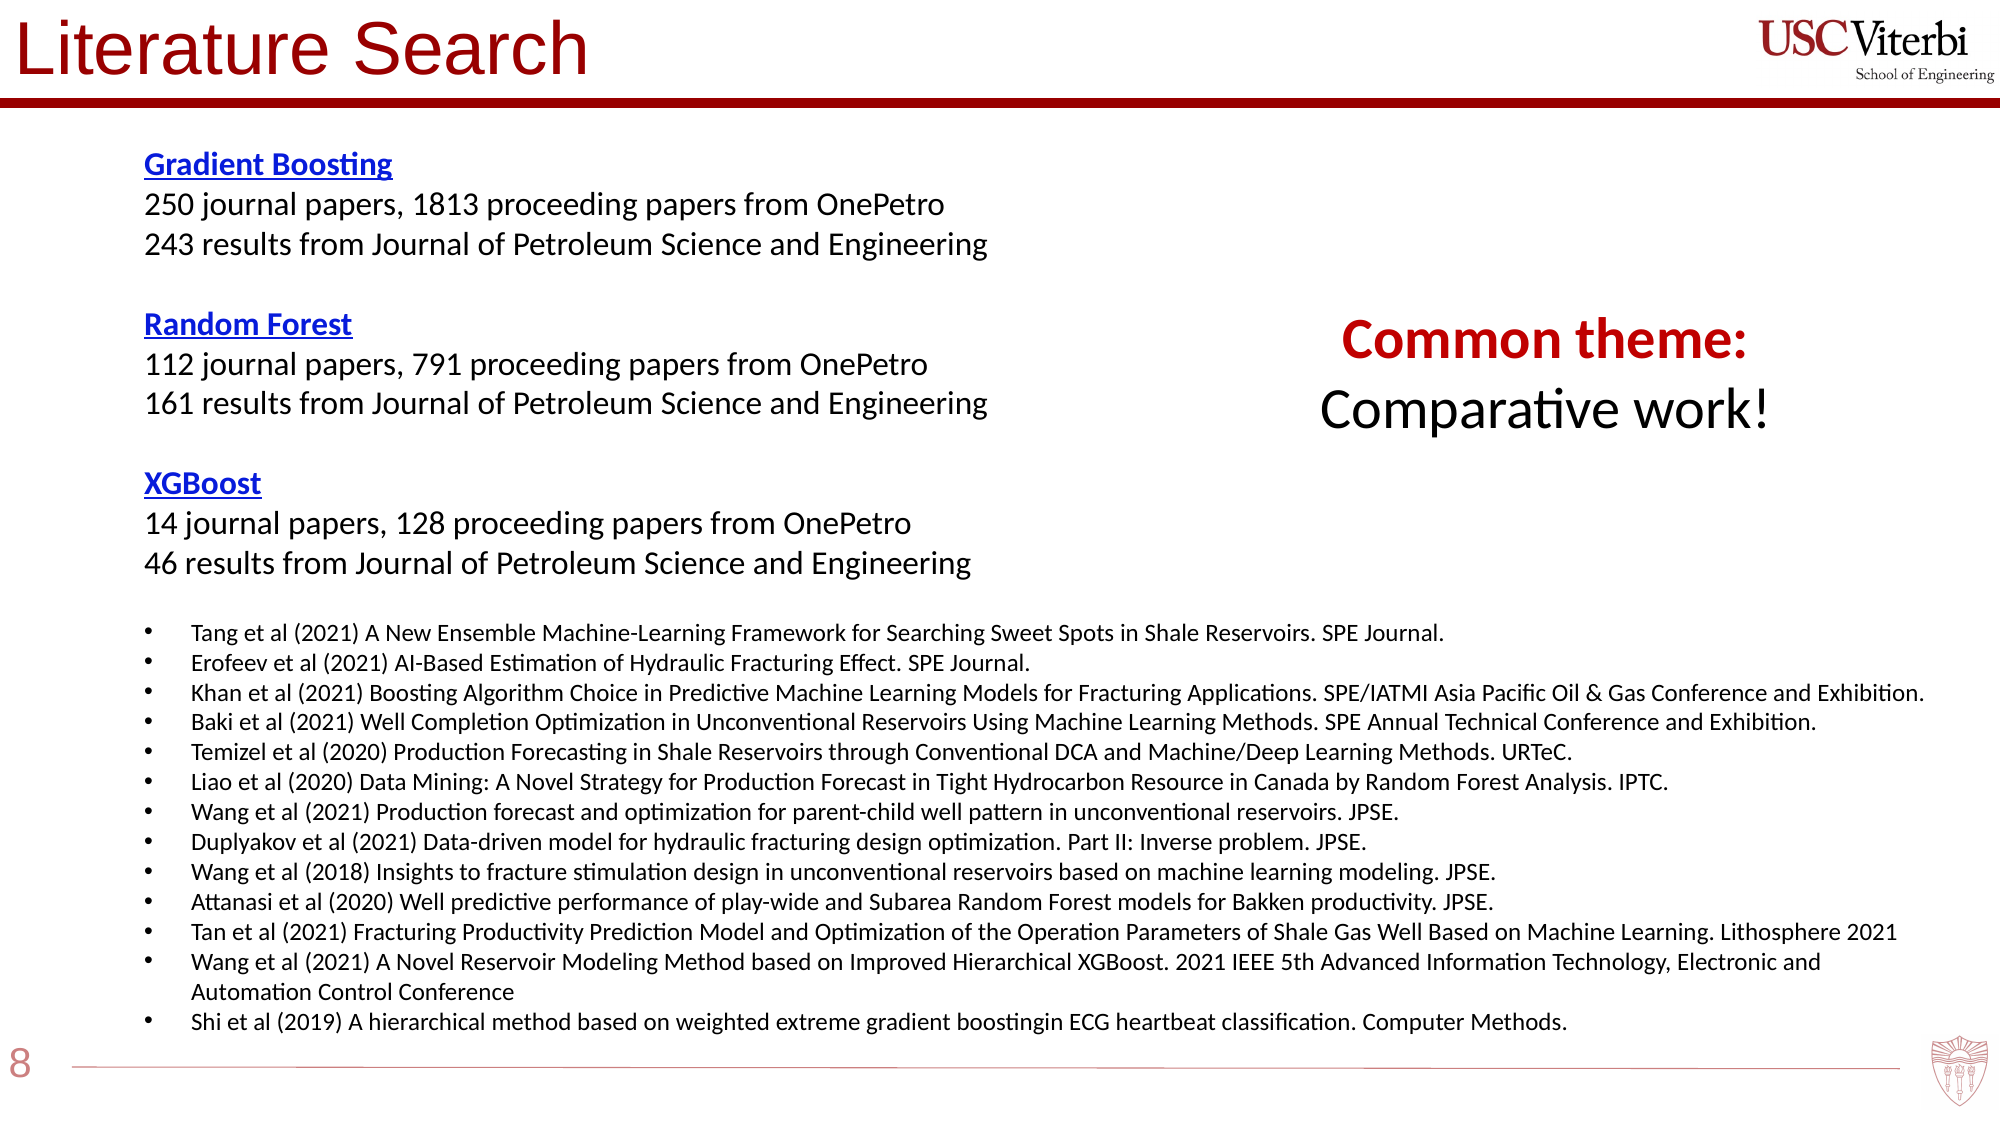

Literature Search
Gradient Boosting
250 journal papers, 1813 proceeding papers from OnePetro
243 results from Journal of Petroleum Science and Engineering

Random Forest
112 journal papers, 791 proceeding papers from OnePetro
161 results from Journal of Petroleum Science and Engineering

XGBoost
14 journal papers, 128 proceeding papers from OnePetro
46 results from Journal of Petroleum Science and Engineering

Tang et al (2021) A New Ensemble Machine-Learning Framework for Searching Sweet Spots in Shale Reservoirs. SPE Journal.
Erofeev et al (2021) AI-Based Estimation of Hydraulic Fracturing Effect. SPE Journal.
Khan et al (2021) Boosting Algorithm Choice in Predictive Machine Learning Models for Fracturing Applications. SPE/IATMI Asia Pacific Oil & Gas Conference and Exhibition.
Baki et al (2021) Well Completion Optimization in Unconventional Reservoirs Using Machine Learning Methods. SPE Annual Technical Conference and Exhibition.
Temizel et al (2020) Production Forecasting in Shale Reservoirs through Conventional DCA and Machine/Deep Learning Methods. URTeC.
Liao et al (2020) Data Mining: A Novel Strategy for Production Forecast in Tight Hydrocarbon Resource in Canada by Random Forest Analysis. IPTC.
Wang et al (2021) Production forecast and optimization for parent-child well pattern in unconventional reservoirs. JPSE.
Duplyakov et al (2021) Data-driven model for hydraulic fracturing design optimization. Part II: Inverse problem. JPSE.
Wang et al (2018) Insights to fracture stimulation design in unconventional reservoirs based on machine learning modeling. JPSE.
Attanasi et al (2020) Well predictive performance of play-wide and Subarea Random Forest models for Bakken productivity. JPSE.
Tan et al (2021) Fracturing Productivity Prediction Model and Optimization of the Operation Parameters of Shale Gas Well Based on Machine Learning. Lithosphere 2021
Wang et al (2021) A Novel Reservoir Modeling Method based on Improved Hierarchical XGBoost. 2021 IEEE 5th Advanced Information Technology, Electronic and Automation Control Conference
Shi et al (2019) A hierarchical method based on weighted extreme gradient boostingin ECG heartbeat classification. Computer Methods.
Common theme:
Comparative work!